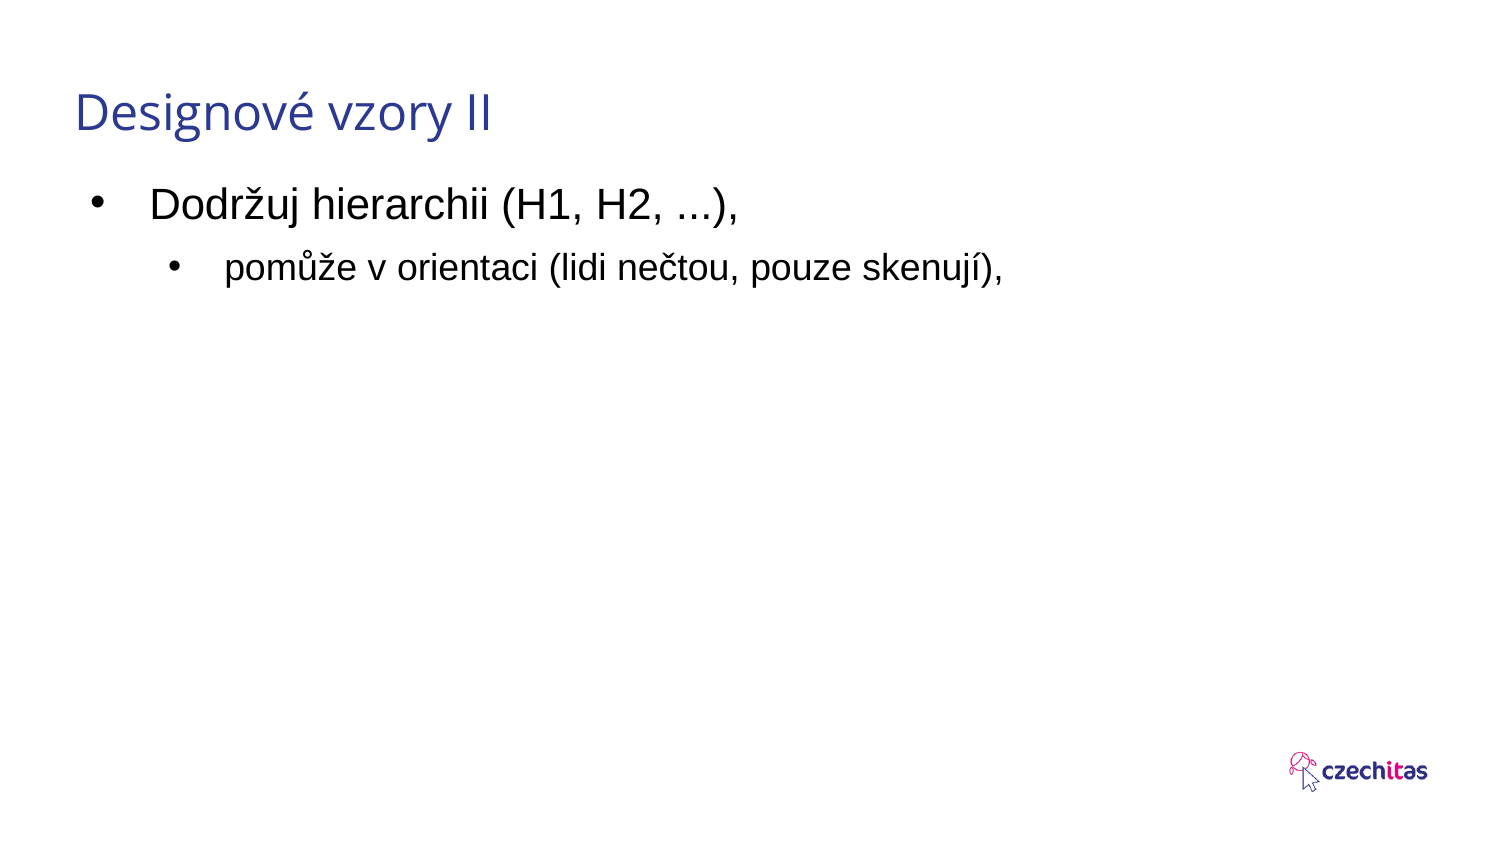

# Designové vzory II

Dodržuj hierarchii (H1, H2, ...),
pomůže v orientaci (lidi nečtou, pouze skenují),